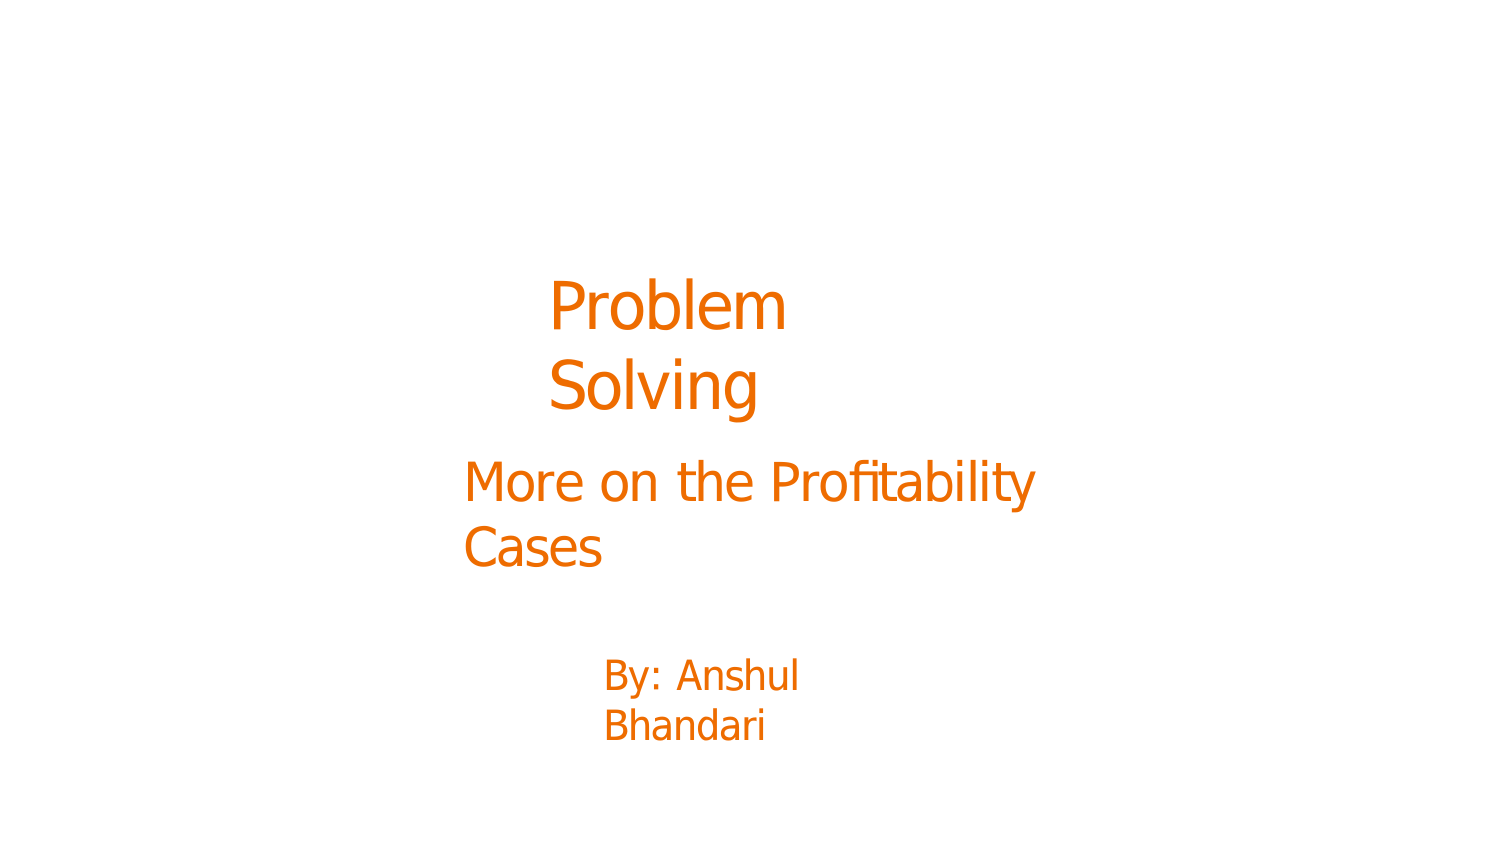

# Problem Solving
More on the Proﬁtability Cases
By: Anshul Bhandari